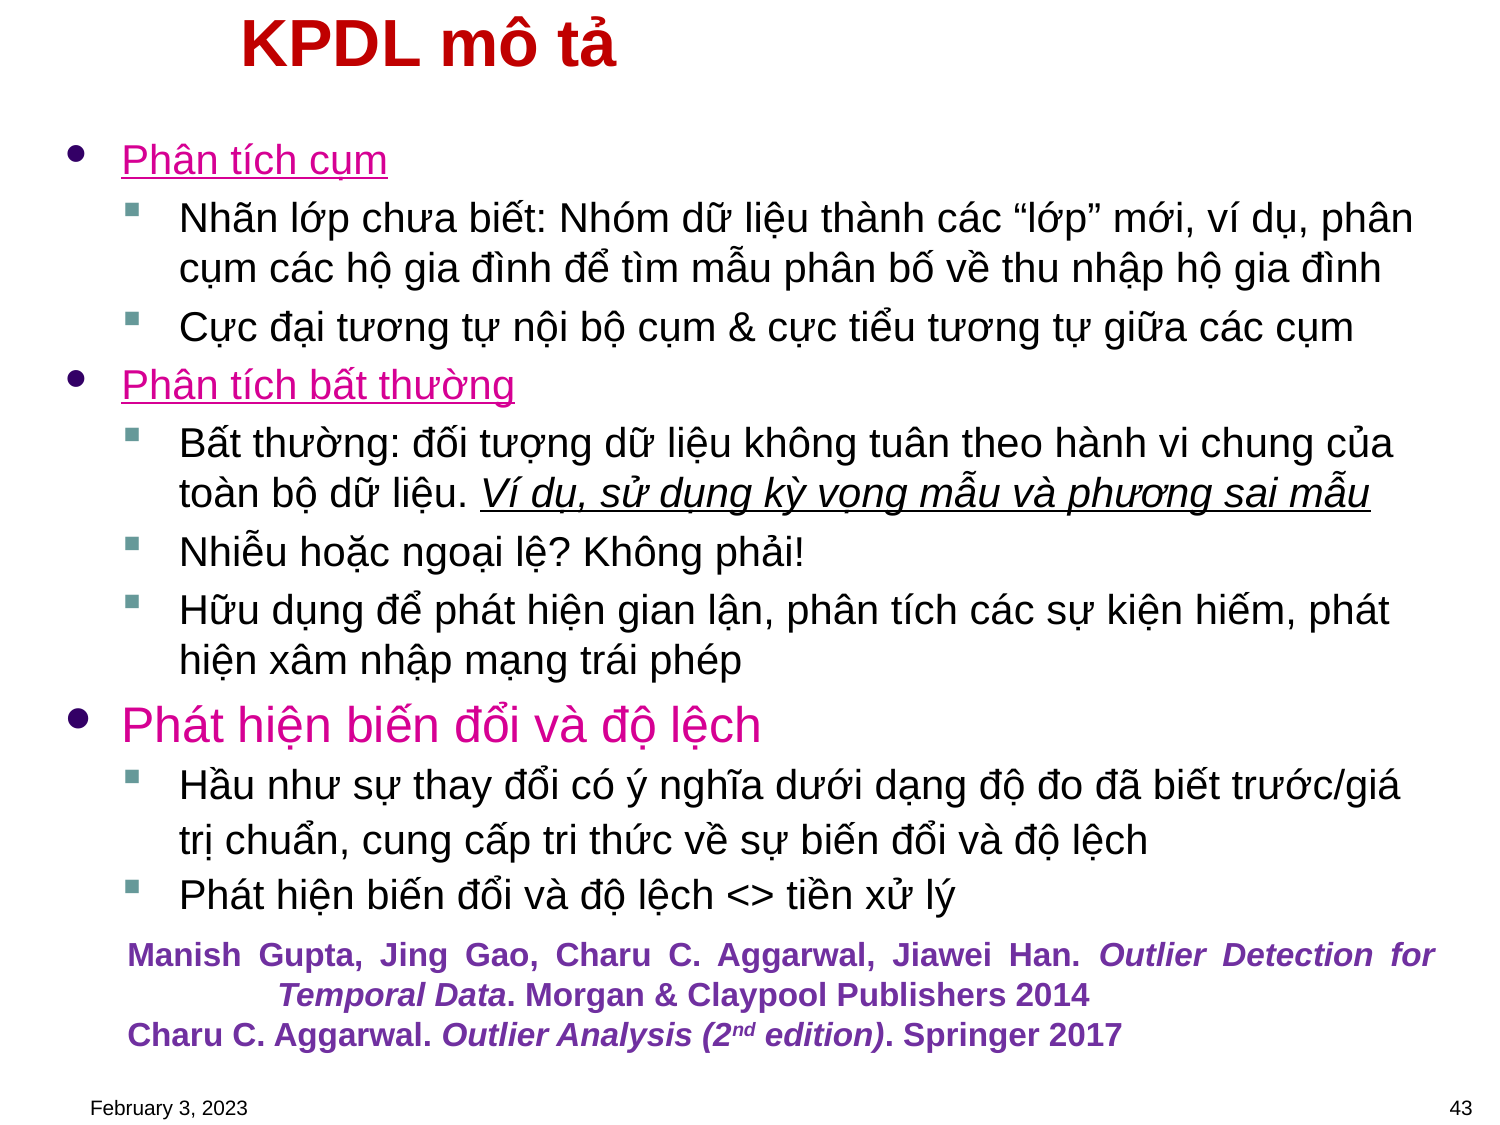

# KPDL mô tả
Phân tích cụm
Nhãn lớp chưa biết: Nhóm dữ liệu thành các “lớp” mới, ví dụ, phân cụm các hộ gia đình để tìm mẫu phân bố về thu nhập hộ gia đình
Cực đại tương tự nội bộ cụm & cực tiểu tương tự giữa các cụm
Phân tích bất thường
Bất thường: đối tượng dữ liệu không tuân theo hành vi chung của toàn bộ dữ liệu. Ví dụ, sử dụng kỳ vọng mẫu và phương sai mẫu
Nhiễu hoặc ngoại lệ? Không phải!
Hữu dụng để phát hiện gian lận, phân tích các sự kiện hiếm, phát hiện xâm nhập mạng trái phép
Phát hiện biến đổi và độ lệch
Hầu như sự thay đổi có ý nghĩa dưới dạng độ đo đã biết trước/giá trị chuẩn, cung cấp tri thức về sự biến đổi và độ lệch
Phát hiện biến đổi và độ lệch <> tiền xử lý

Manish Gupta, Jing Gao, Charu C. Aggarwal, Jiawei Han. Outlier Detection for Temporal Data. Morgan & Claypool Publishers 2014
Charu C. Aggarwal. Outlier Analysis (2nd edition). Springer 2017
February 3, 2023
43